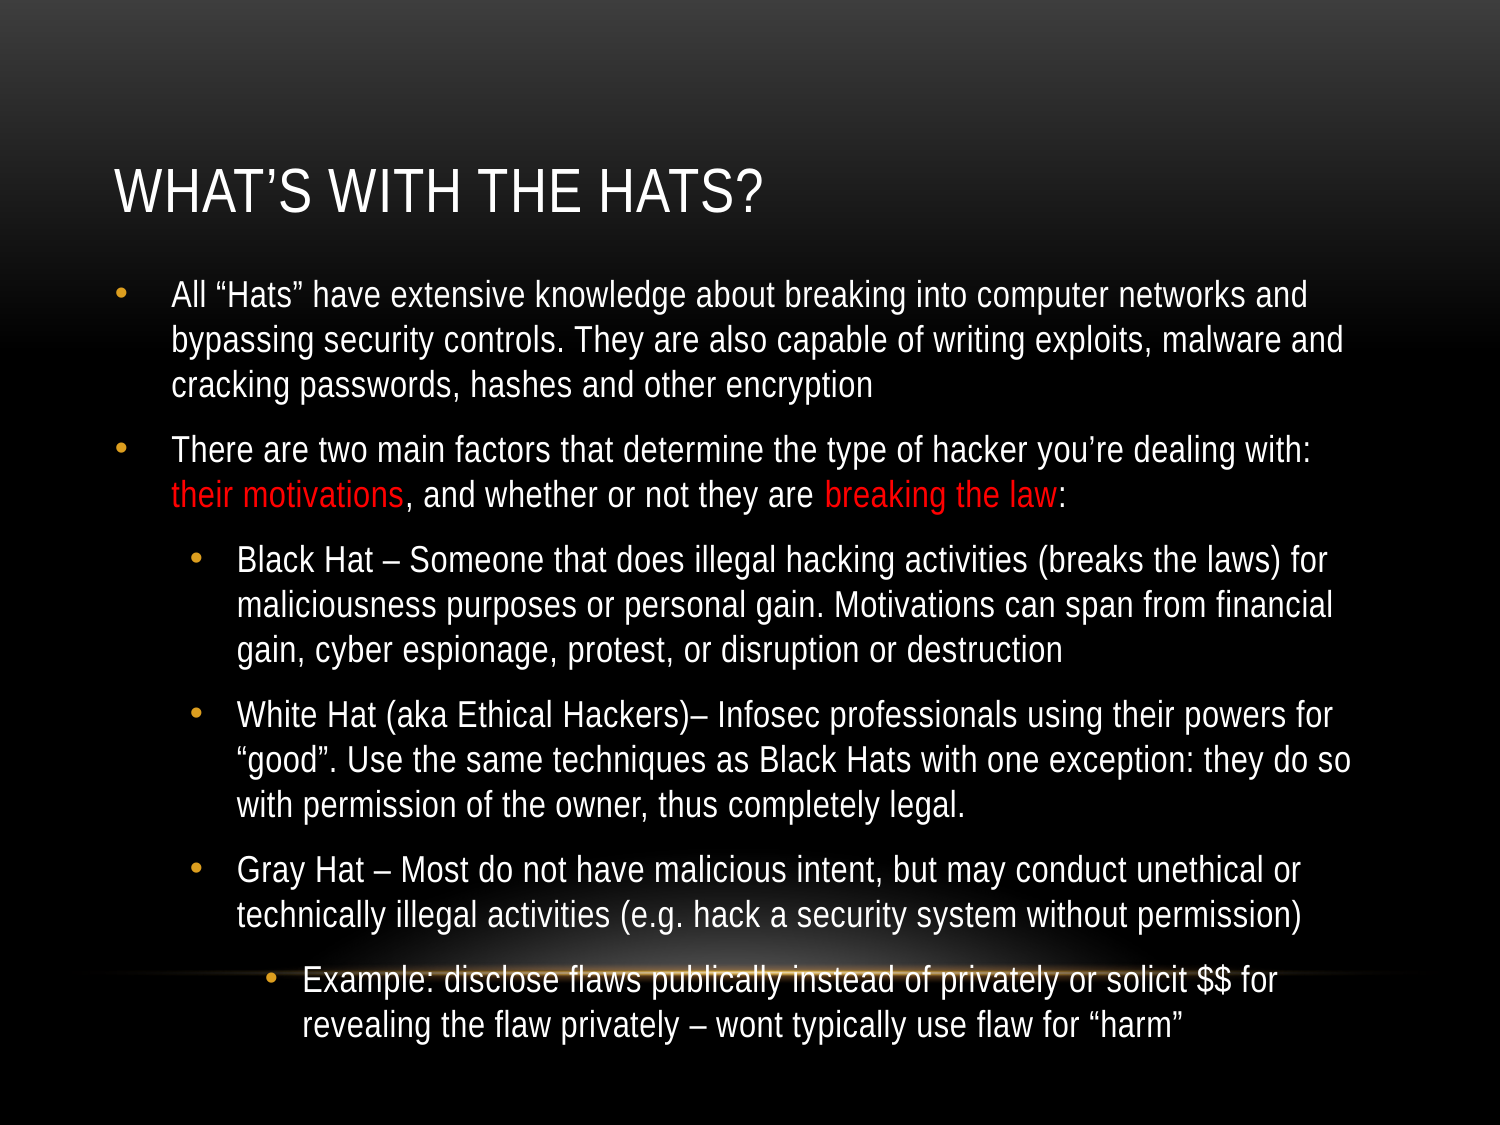

# What’s with the hats?
All “Hats” have extensive knowledge about breaking into computer networks and bypassing security controls. They are also capable of writing exploits, malware and cracking passwords, hashes and other encryption
There are two main factors that determine the type of hacker you’re dealing with: their motivations, and whether or not they are breaking the law:
Black Hat – Someone that does illegal hacking activities (breaks the laws) for maliciousness purposes or personal gain. Motivations can span from financial gain, cyber espionage, protest, or disruption or destruction
White Hat (aka Ethical Hackers)– Infosec professionals using their powers for “good”. Use the same techniques as Black Hats with one exception: they do so with permission of the owner, thus completely legal.
Gray Hat – Most do not have malicious intent, but may conduct unethical or technically illegal activities (e.g. hack a security system without permission)
Example: disclose flaws publically instead of privately or solicit $$ for revealing the flaw privately – wont typically use flaw for “harm”